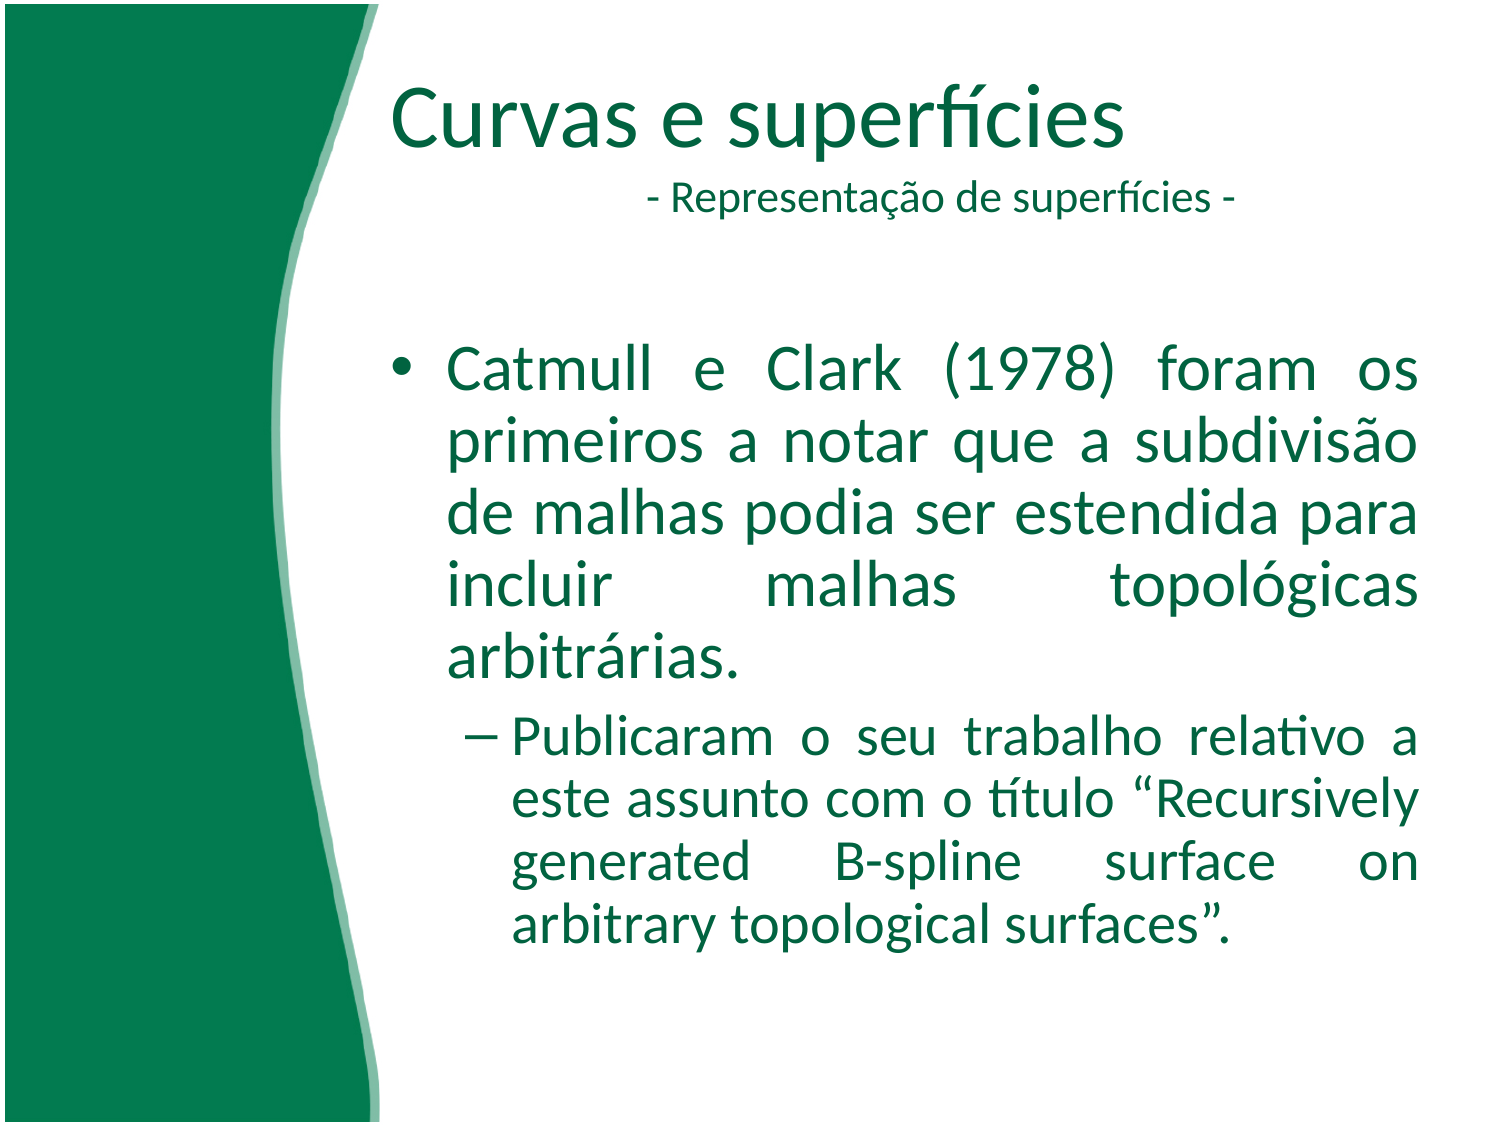

# Curvas e superfícies - Representação de superfícies -

Catmull e Clark (1978) foram os primeiros a notar que a subdivisão de malhas podia ser estendida para incluir malhas topológicas arbitrárias.
Publicaram o seu trabalho relativo a este assunto com o título “Recursively generated B-spline surface on arbitrary topological surfaces”.